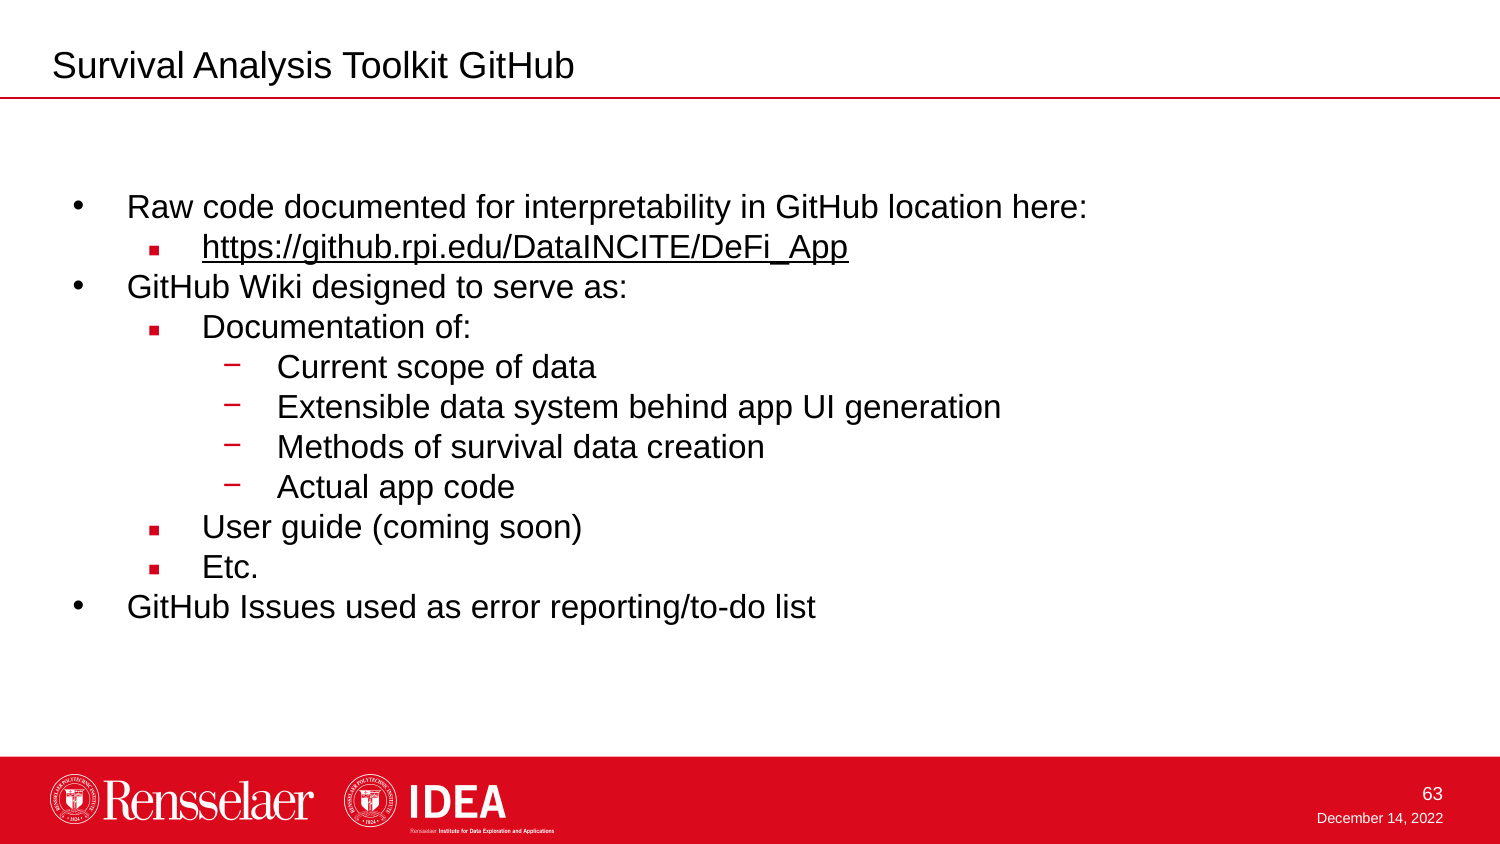

Survival Analysis Toolkit GitHub
Raw code documented for interpretability in GitHub location here:
https://github.rpi.edu/DataINCITE/DeFi_App
GitHub Wiki designed to serve as:
Documentation of:
Current scope of data
Extensible data system behind app UI generation
Methods of survival data creation
Actual app code
User guide (coming soon)
Etc.
GitHub Issues used as error reporting/to-do list